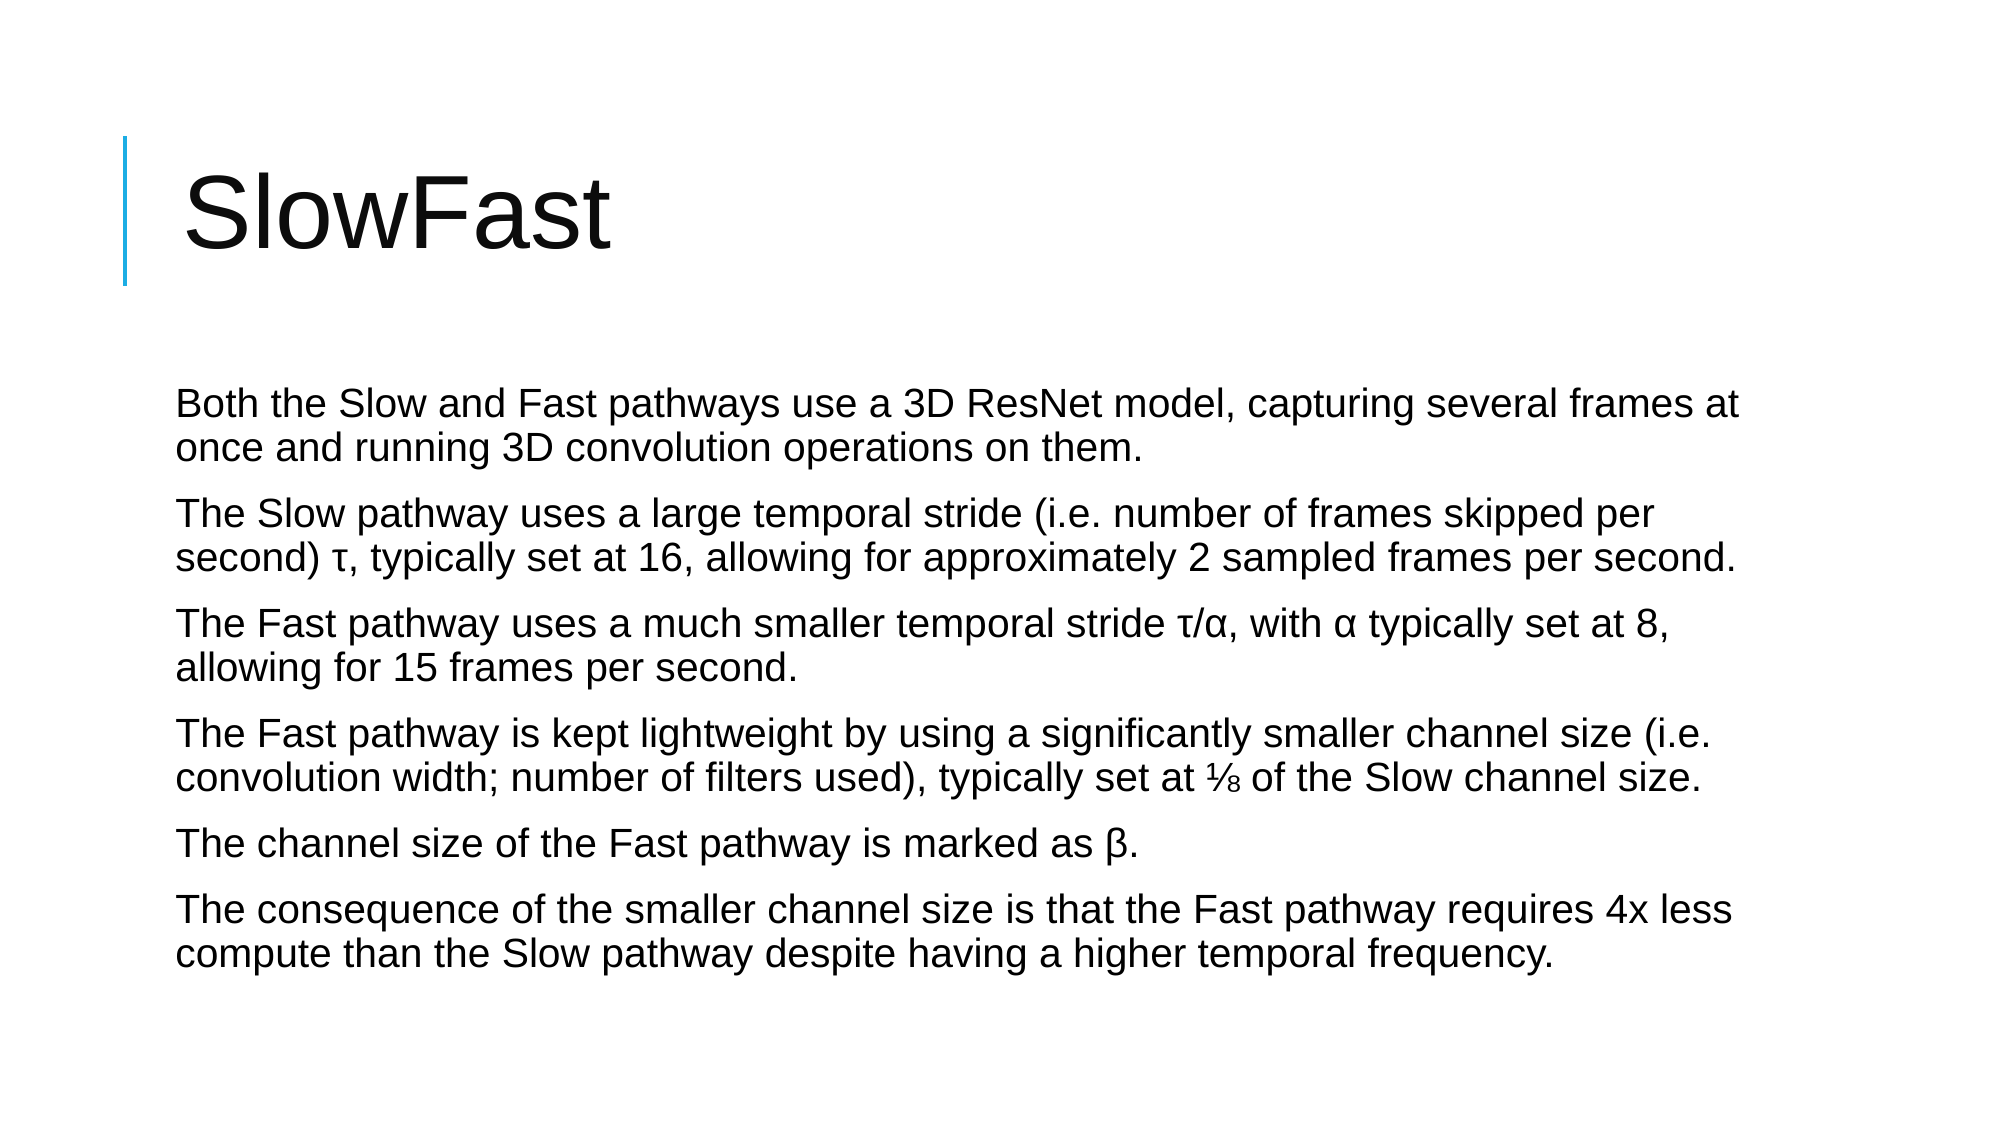

# SlowFast
Both the Slow and Fast pathways use a 3D ResNet model, capturing several frames at once and running 3D convolution operations on them.
The Slow pathway uses a large temporal stride (i.e. number of frames skipped per second) τ, typically set at 16, allowing for approximately 2 sampled frames per second.
The Fast pathway uses a much smaller temporal stride τ/α, with α typically set at 8, allowing for 15 frames per second.
The Fast pathway is kept lightweight by using a significantly smaller channel size (i.e. convolution width; number of filters used), typically set at ⅛ of the Slow channel size.
The channel size of the Fast pathway is marked as β.
The consequence of the smaller channel size is that the Fast pathway requires 4x less compute than the Slow pathway despite having a higher temporal frequency.